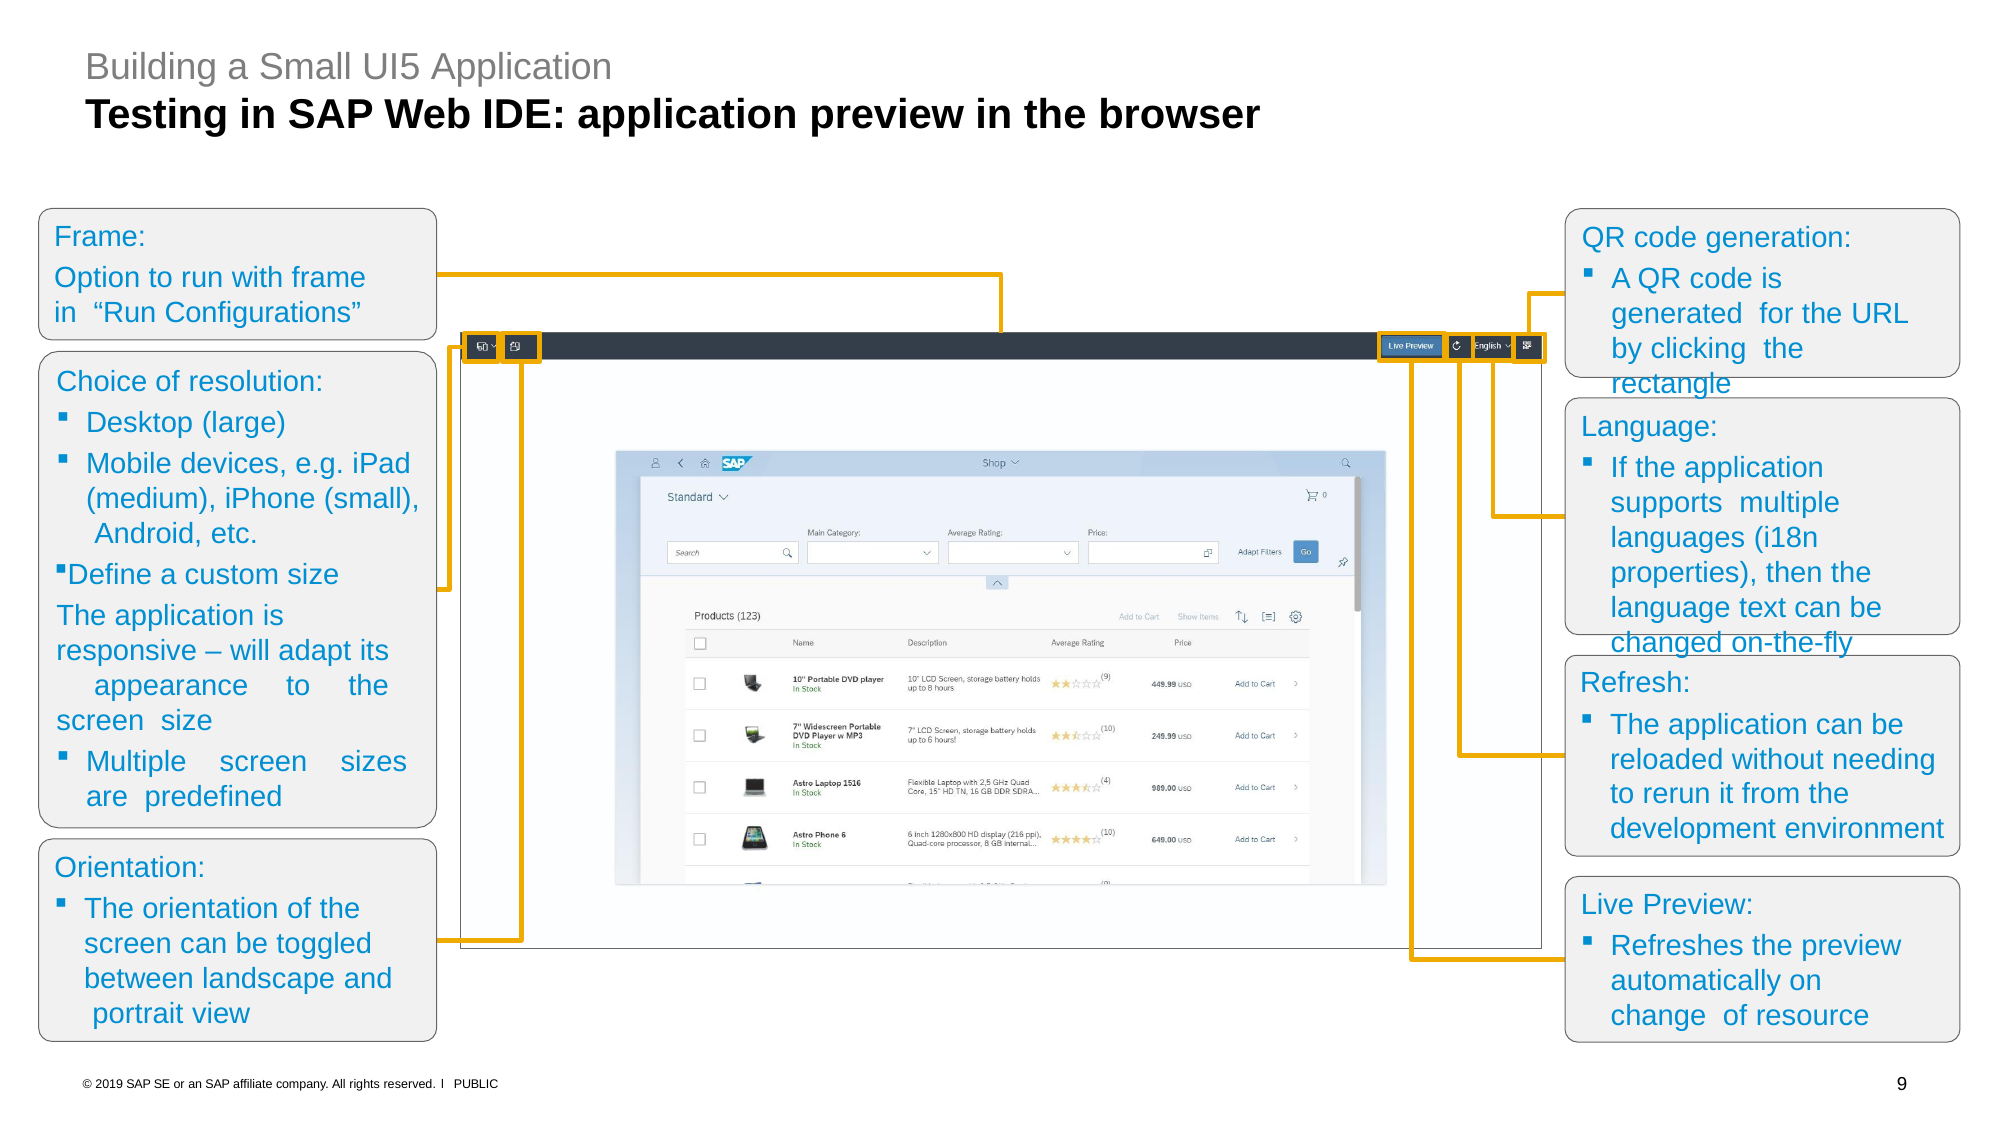

# Building a Small UI5 Application
Testing in SAP Web IDE: application preview in the browser

Frame:
Option to run with frame in  “Run Configurations”
QR code generation:
A QR code is generated  for the URL by clicking  the rectangle

Choice of resolution:
Desktop (large)
Mobile devices, e.g. iPad  (medium), iPhone (small),  Android, etc.
Define a custom size  The application is
responsive – will adapt its  appearance to the screen  size
Multiple screen sizes are  predefined

Language:
If the application supports  multiple languages (i18n  properties), then the  language text can be  changed on-the-fly

Refresh:
The application can be  reloaded without needing  to rerun it from the  development environment
Orientation:
The orientation of the  screen can be toggled  between landscape and  portrait view
Live Preview:
Refreshes the preview  automatically on change  of resource
9
© 2019 SAP SE or an SAP affiliate company. All rights reserved. ǀ PUBLIC